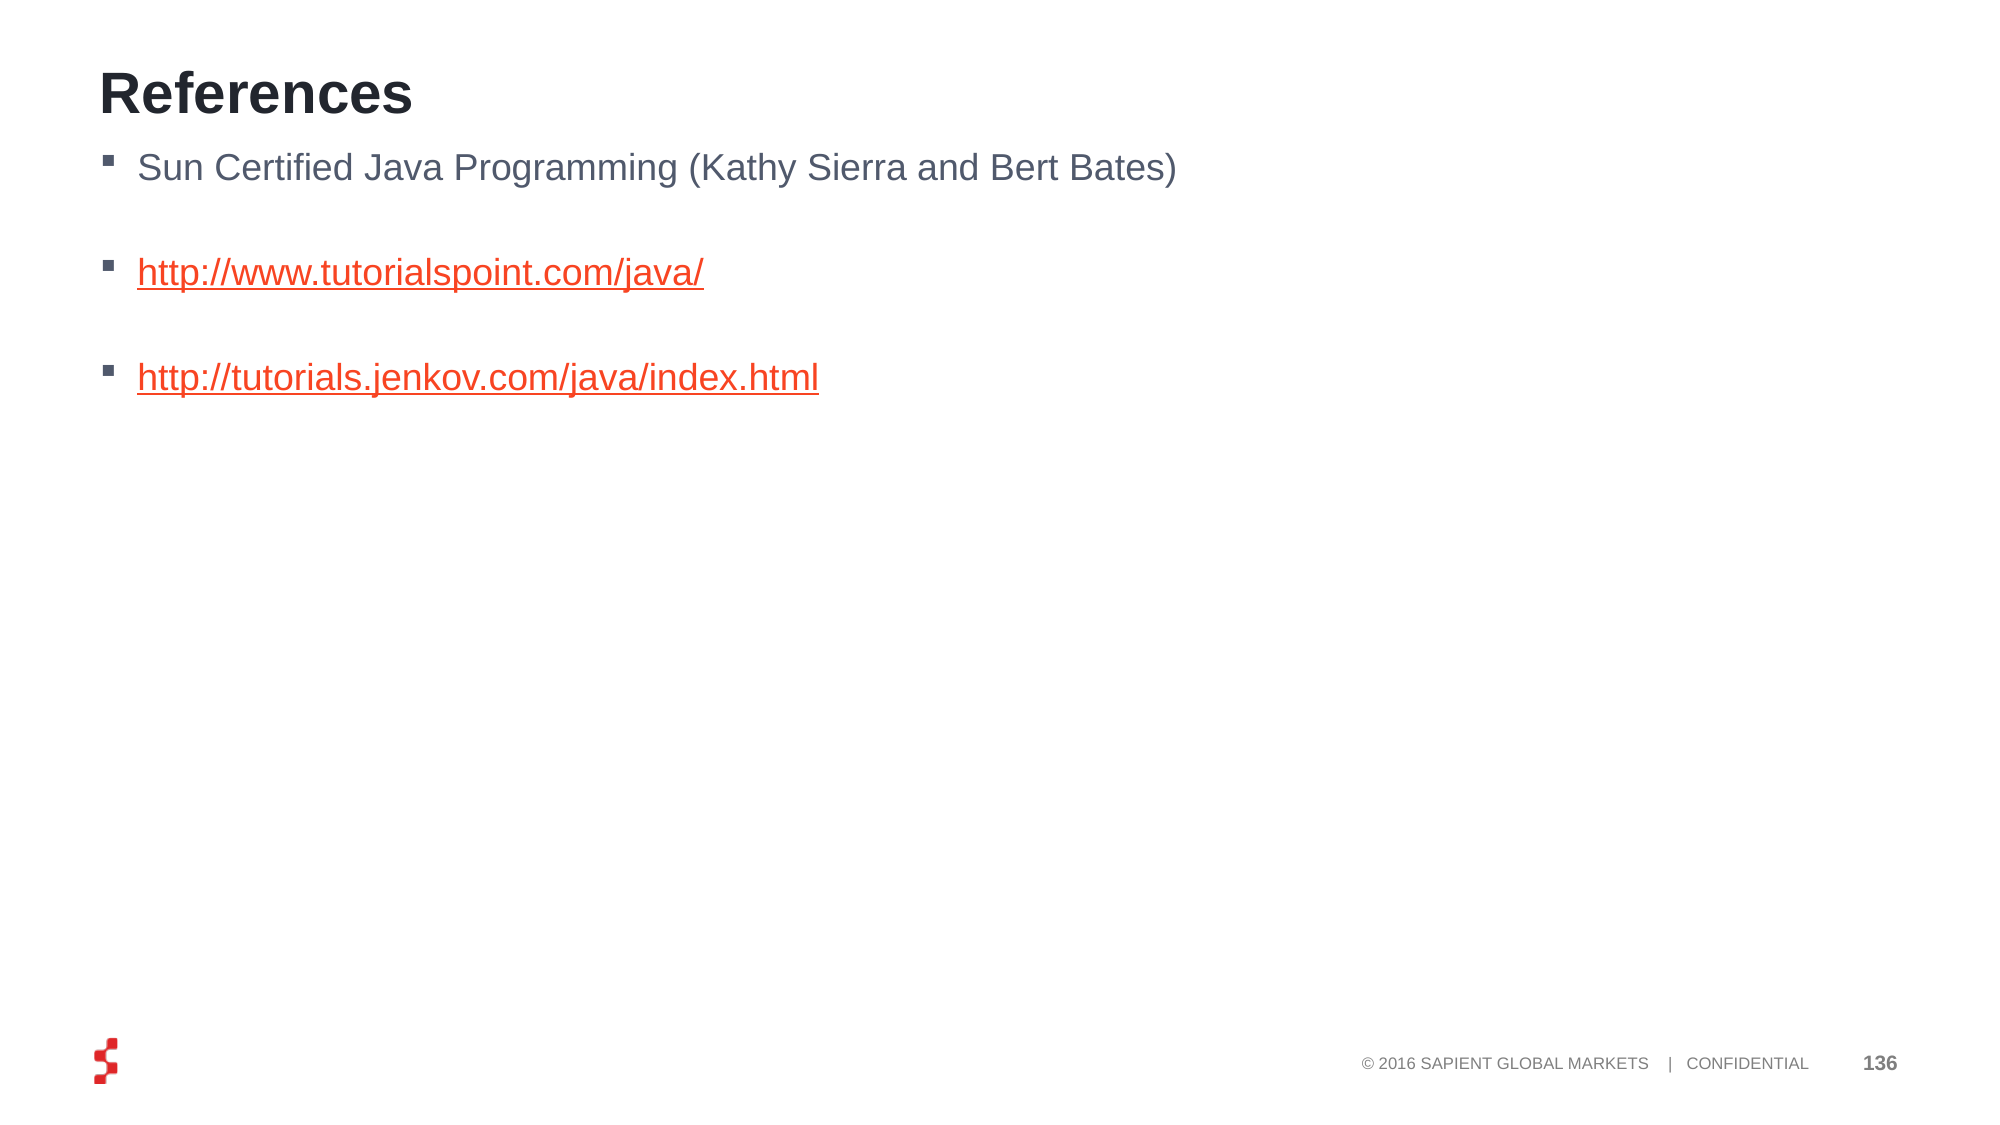

# References
Sun Certified Java Programming (Kathy Sierra and Bert Bates)

http://www.tutorialspoint.com/java/

http://tutorials.jenkov.com/java/index.html